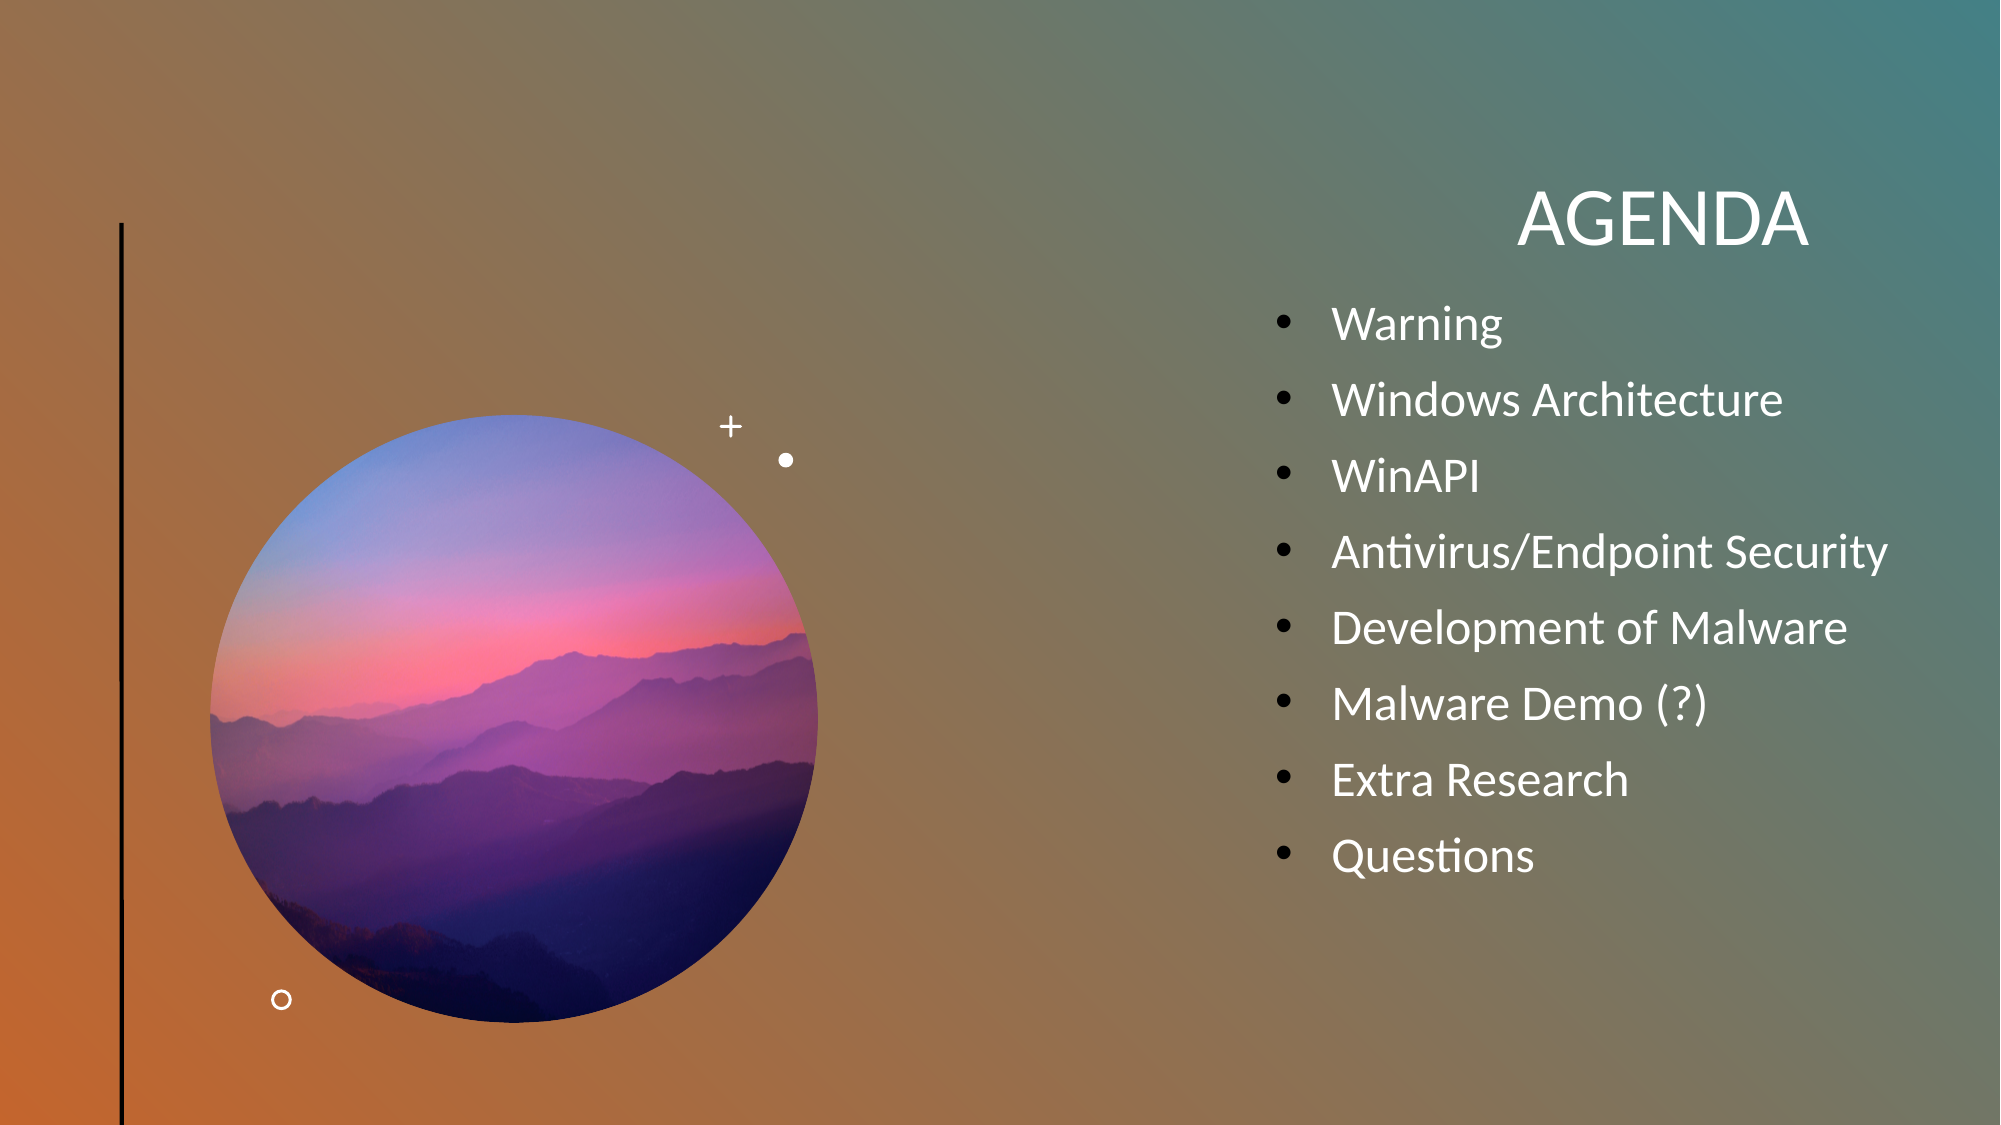

# Agenda
Warning
Windows Architecture
WinAPI
Antivirus/Endpoint Security
Development of Malware
Malware Demo (?)
Extra Research
Questions